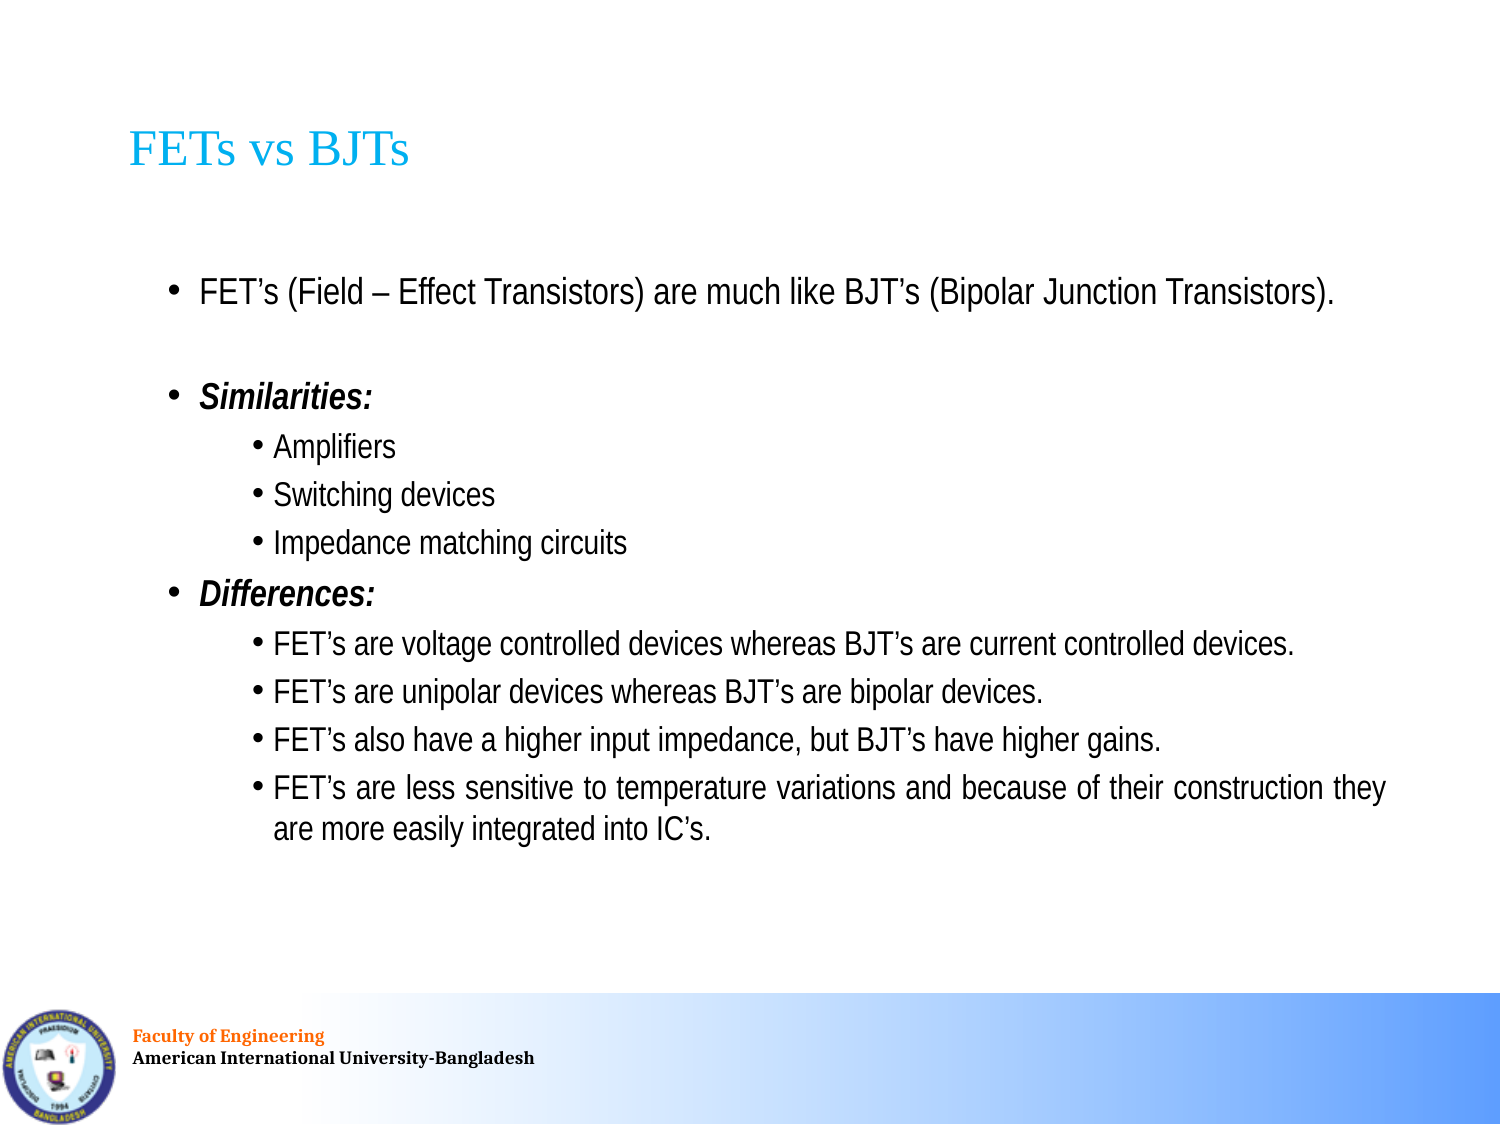

# FETs vs BJTs
FET’s (Field – Effect Transistors) are much like BJT’s (Bipolar Junction Transistors).

Similarities:
Amplifiers
Switching devices
Impedance matching circuits
Differences:
FET’s are voltage controlled devices whereas BJT’s are current controlled devices.
FET’s are unipolar devices whereas BJT’s are bipolar devices.
FET’s also have a higher input impedance, but BJT’s have higher gains.
FET’s are less sensitive to temperature variations and because of their construction they are more easily integrated into IC’s.